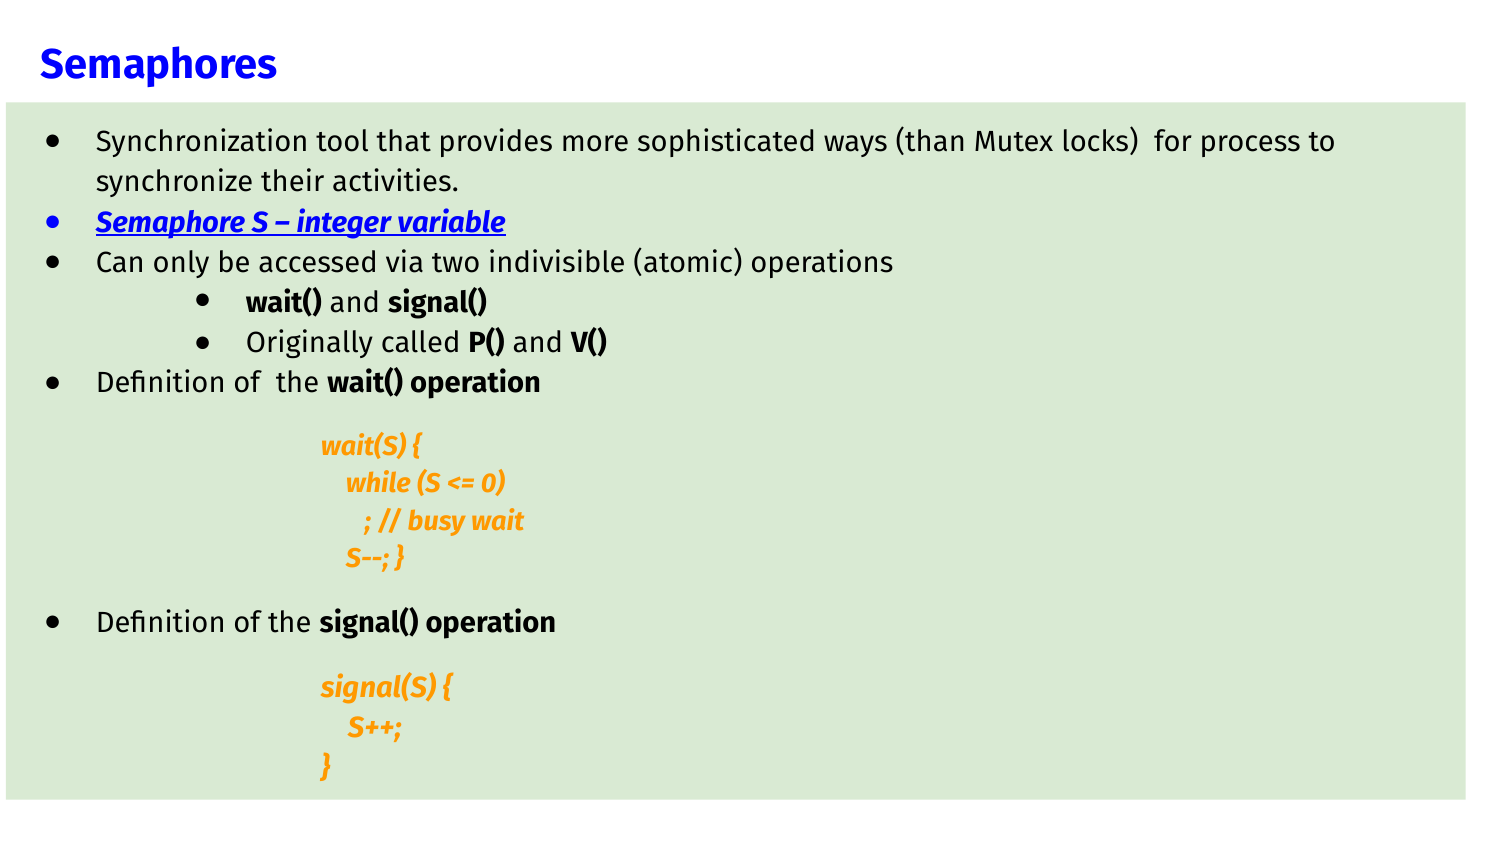

Semaphores
Synchronization tool that provides more sophisticated ways (than Mutex locks)  for process to synchronize their activities.
Semaphore S – integer variable
Can only be accessed via two indivisible (atomic) operations
wait() and signal()
Originally called P() and V()
Definition of  the wait() operation
wait(S) {
    while (S <= 0)
       ; // busy wait
    S--; }
Definition of the signal() operation
signal(S) {
    S++;
}